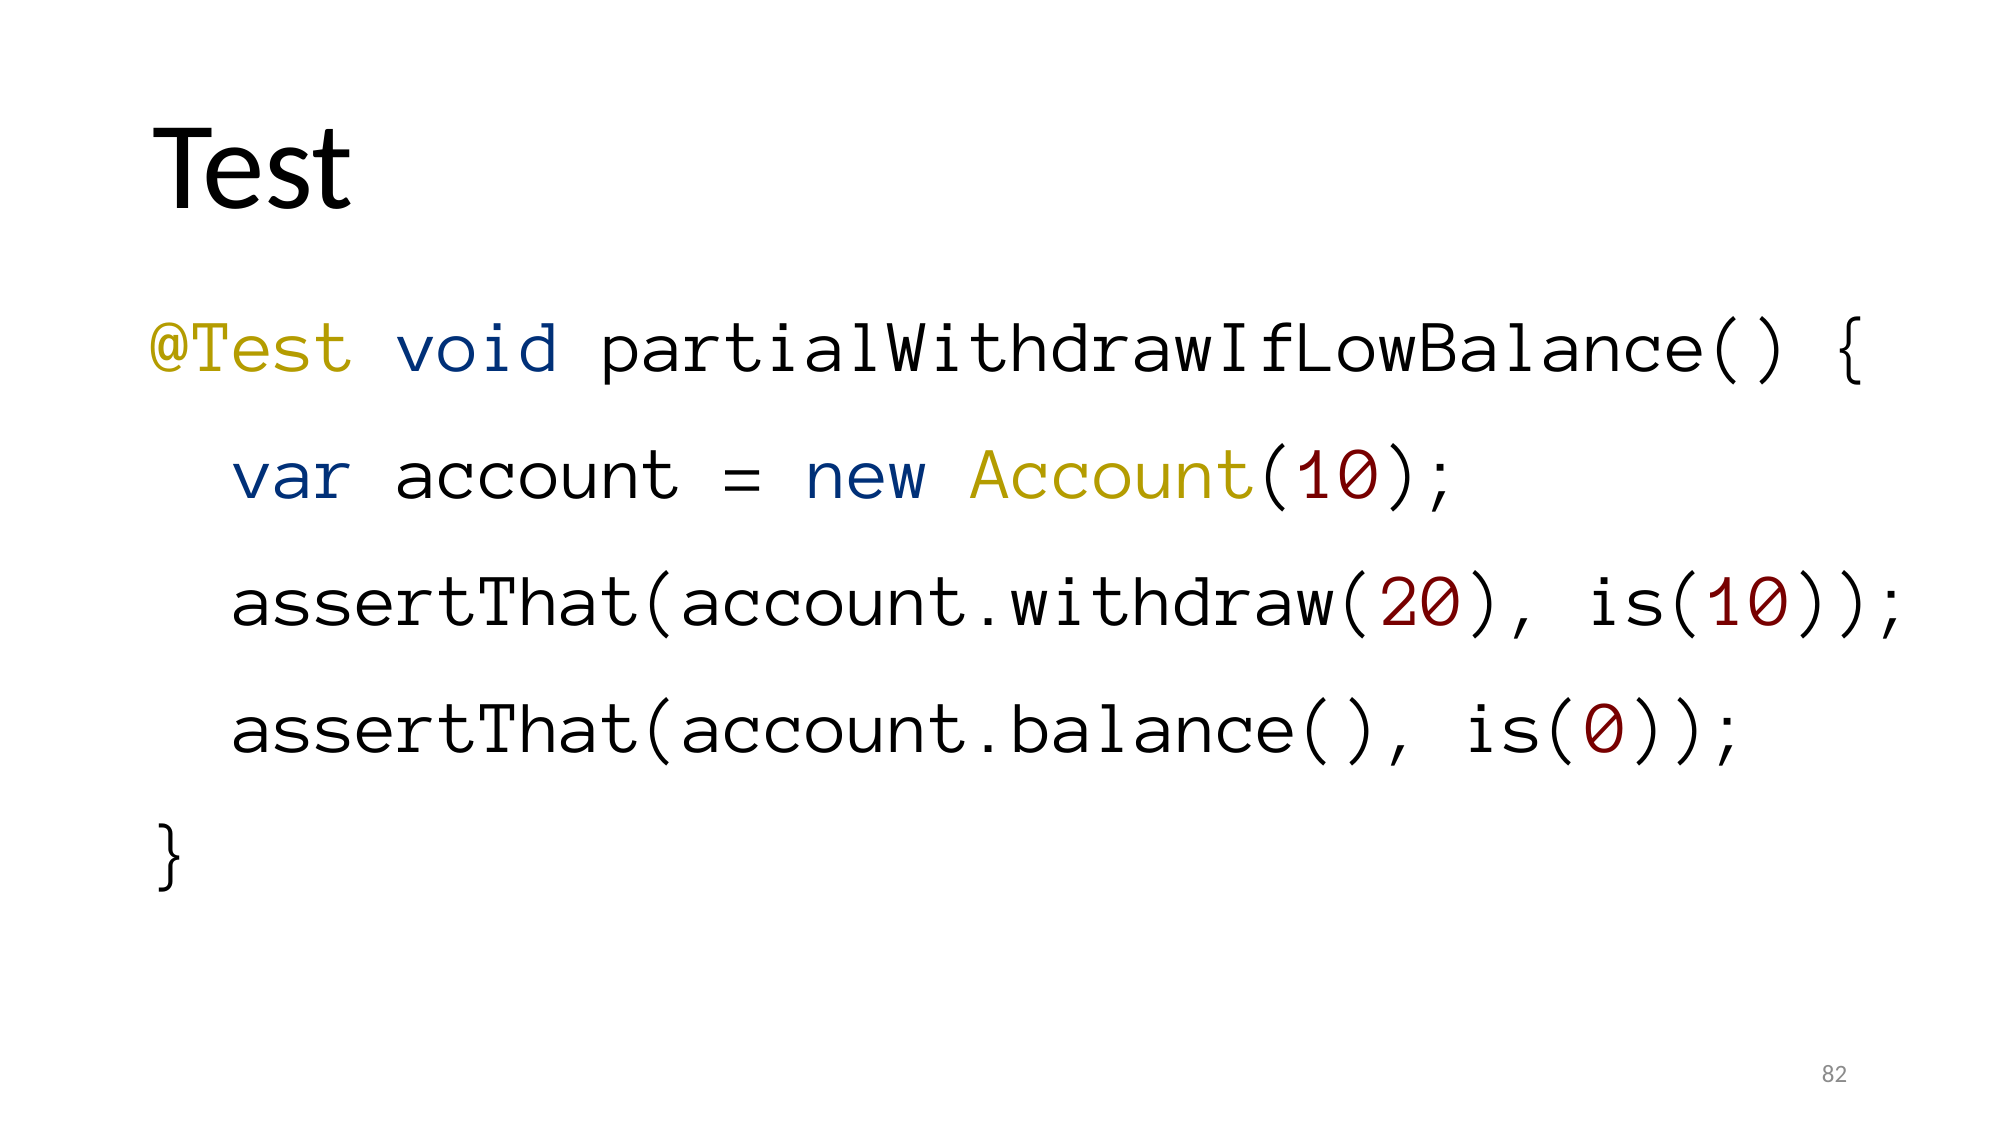

# Test
@Test void partialWithdrawIfLowBalance() {
  var account = new Account(10);
  assertThat(account.withdraw(20), is(10));
  assertThat(account.balance(), is(0));
}
82